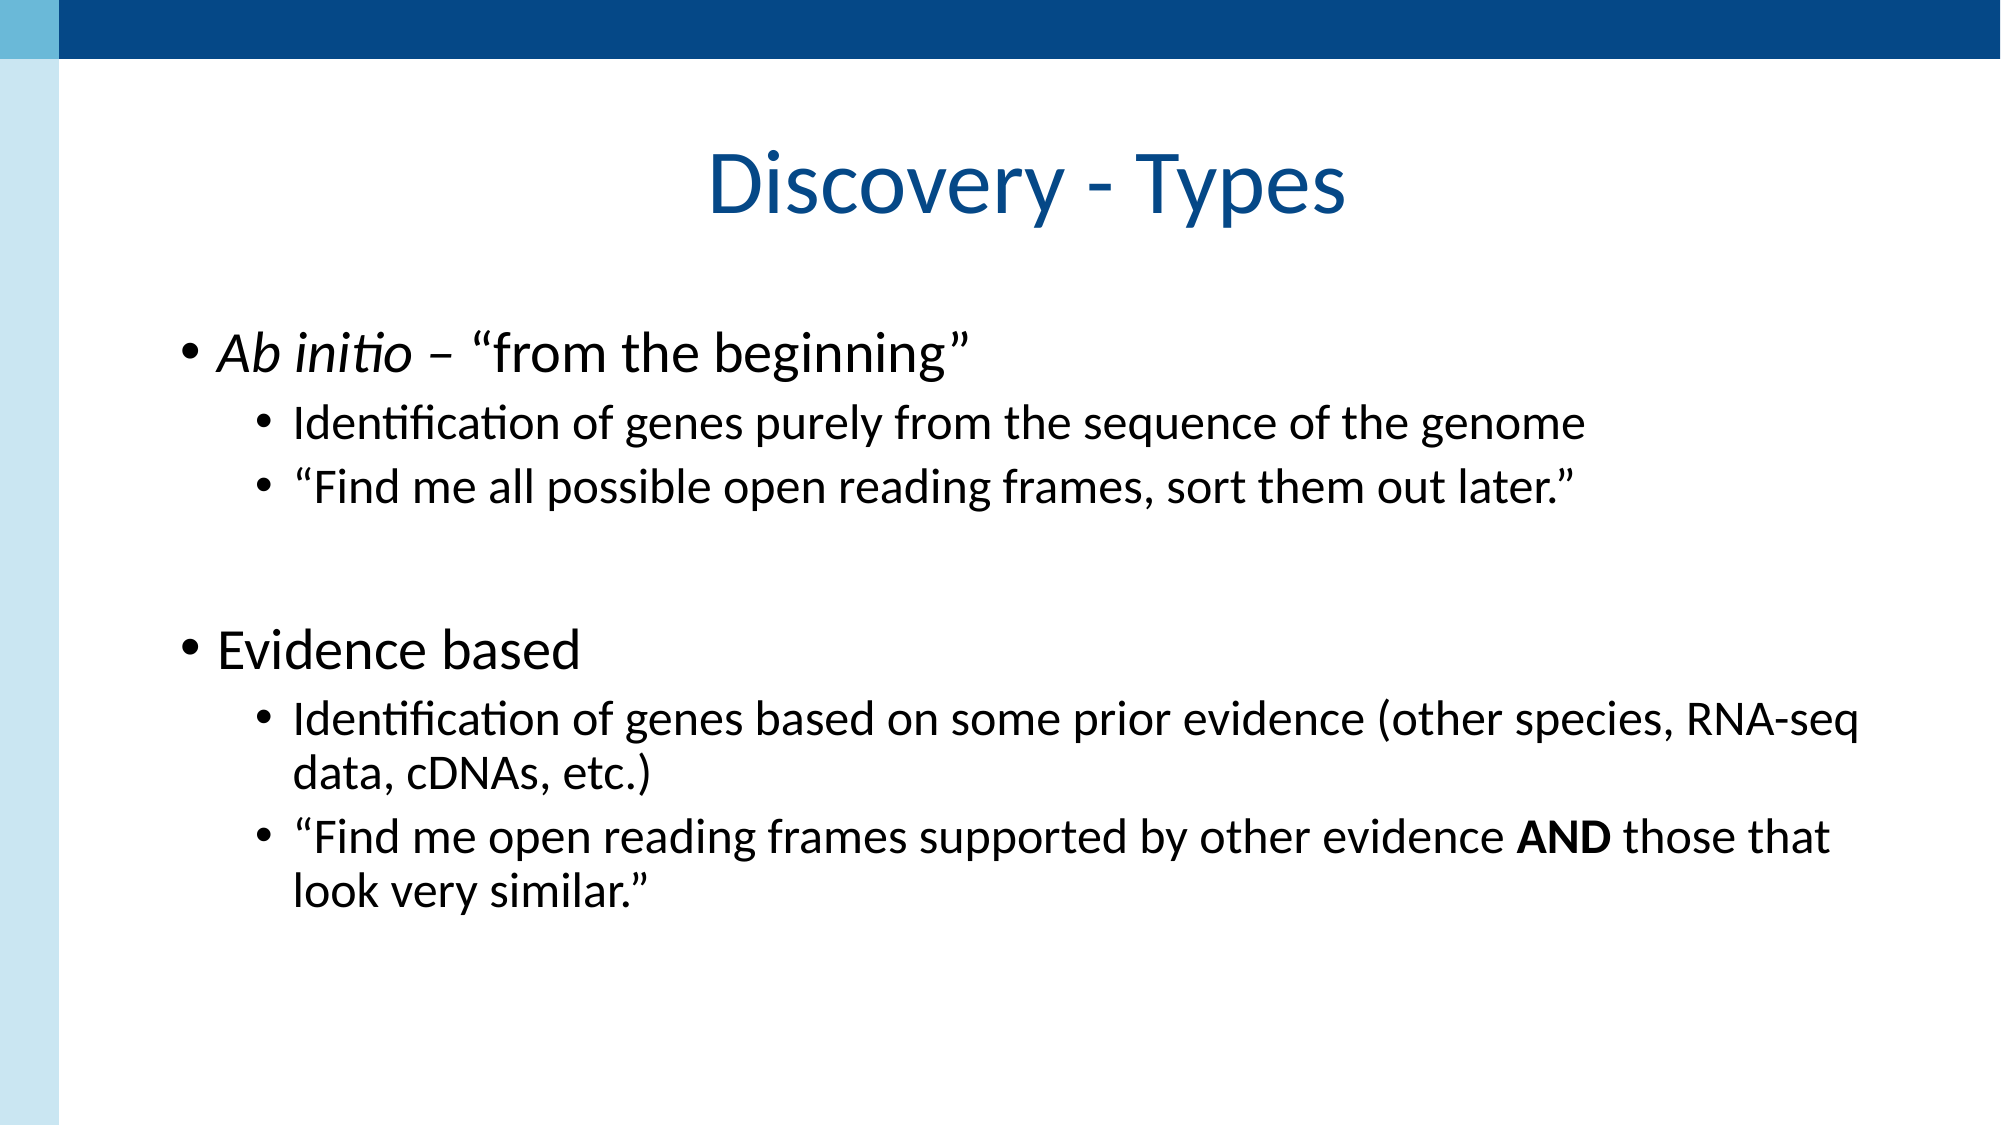

# Discovery - Types
Ab initio – “from the beginning”
Identification of genes purely from the sequence of the genome
“Find me all possible open reading frames, sort them out later.”

Evidence based
Identification of genes based on some prior evidence (other species, RNA-seq data, cDNAs, etc.)
“Find me open reading frames supported by other evidence AND those that look very similar.”